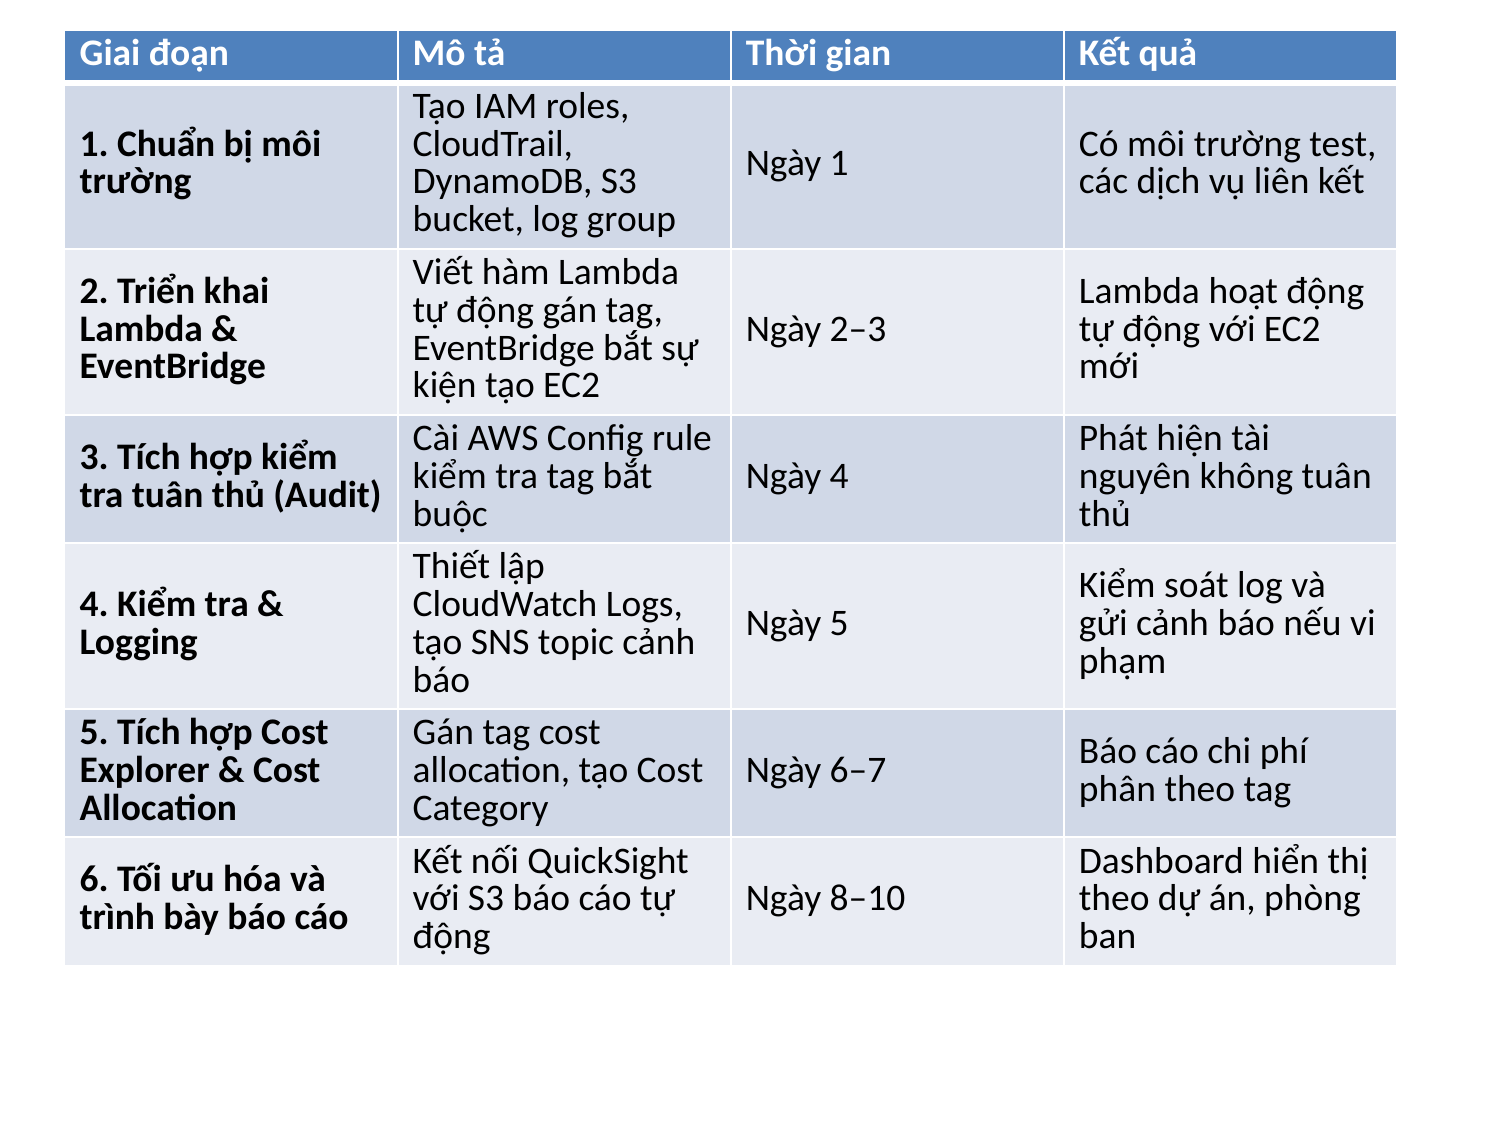

| Giai đoạn | Mô tả | Thời gian | Kết quả |
| --- | --- | --- | --- |
| 1. Chuẩn bị môi trường | Tạo IAM roles, CloudTrail, DynamoDB, S3 bucket, log group | Ngày 1 | Có môi trường test, các dịch vụ liên kết |
| 2. Triển khai Lambda & EventBridge | Viết hàm Lambda tự động gán tag, EventBridge bắt sự kiện tạo EC2 | Ngày 2–3 | Lambda hoạt động tự động với EC2 mới |
| 3. Tích hợp kiểm tra tuân thủ (Audit) | Cài AWS Config rule kiểm tra tag bắt buộc | Ngày 4 | Phát hiện tài nguyên không tuân thủ |
| 4. Kiểm tra & Logging | Thiết lập CloudWatch Logs, tạo SNS topic cảnh báo | Ngày 5 | Kiểm soát log và gửi cảnh báo nếu vi phạm |
| 5. Tích hợp Cost Explorer & Cost Allocation | Gán tag cost allocation, tạo Cost Category | Ngày 6–7 | Báo cáo chi phí phân theo tag |
| 6. Tối ưu hóa và trình bày báo cáo | Kết nối QuickSight với S3 báo cáo tự động | Ngày 8–10 | Dashboard hiển thị theo dự án, phòng ban |